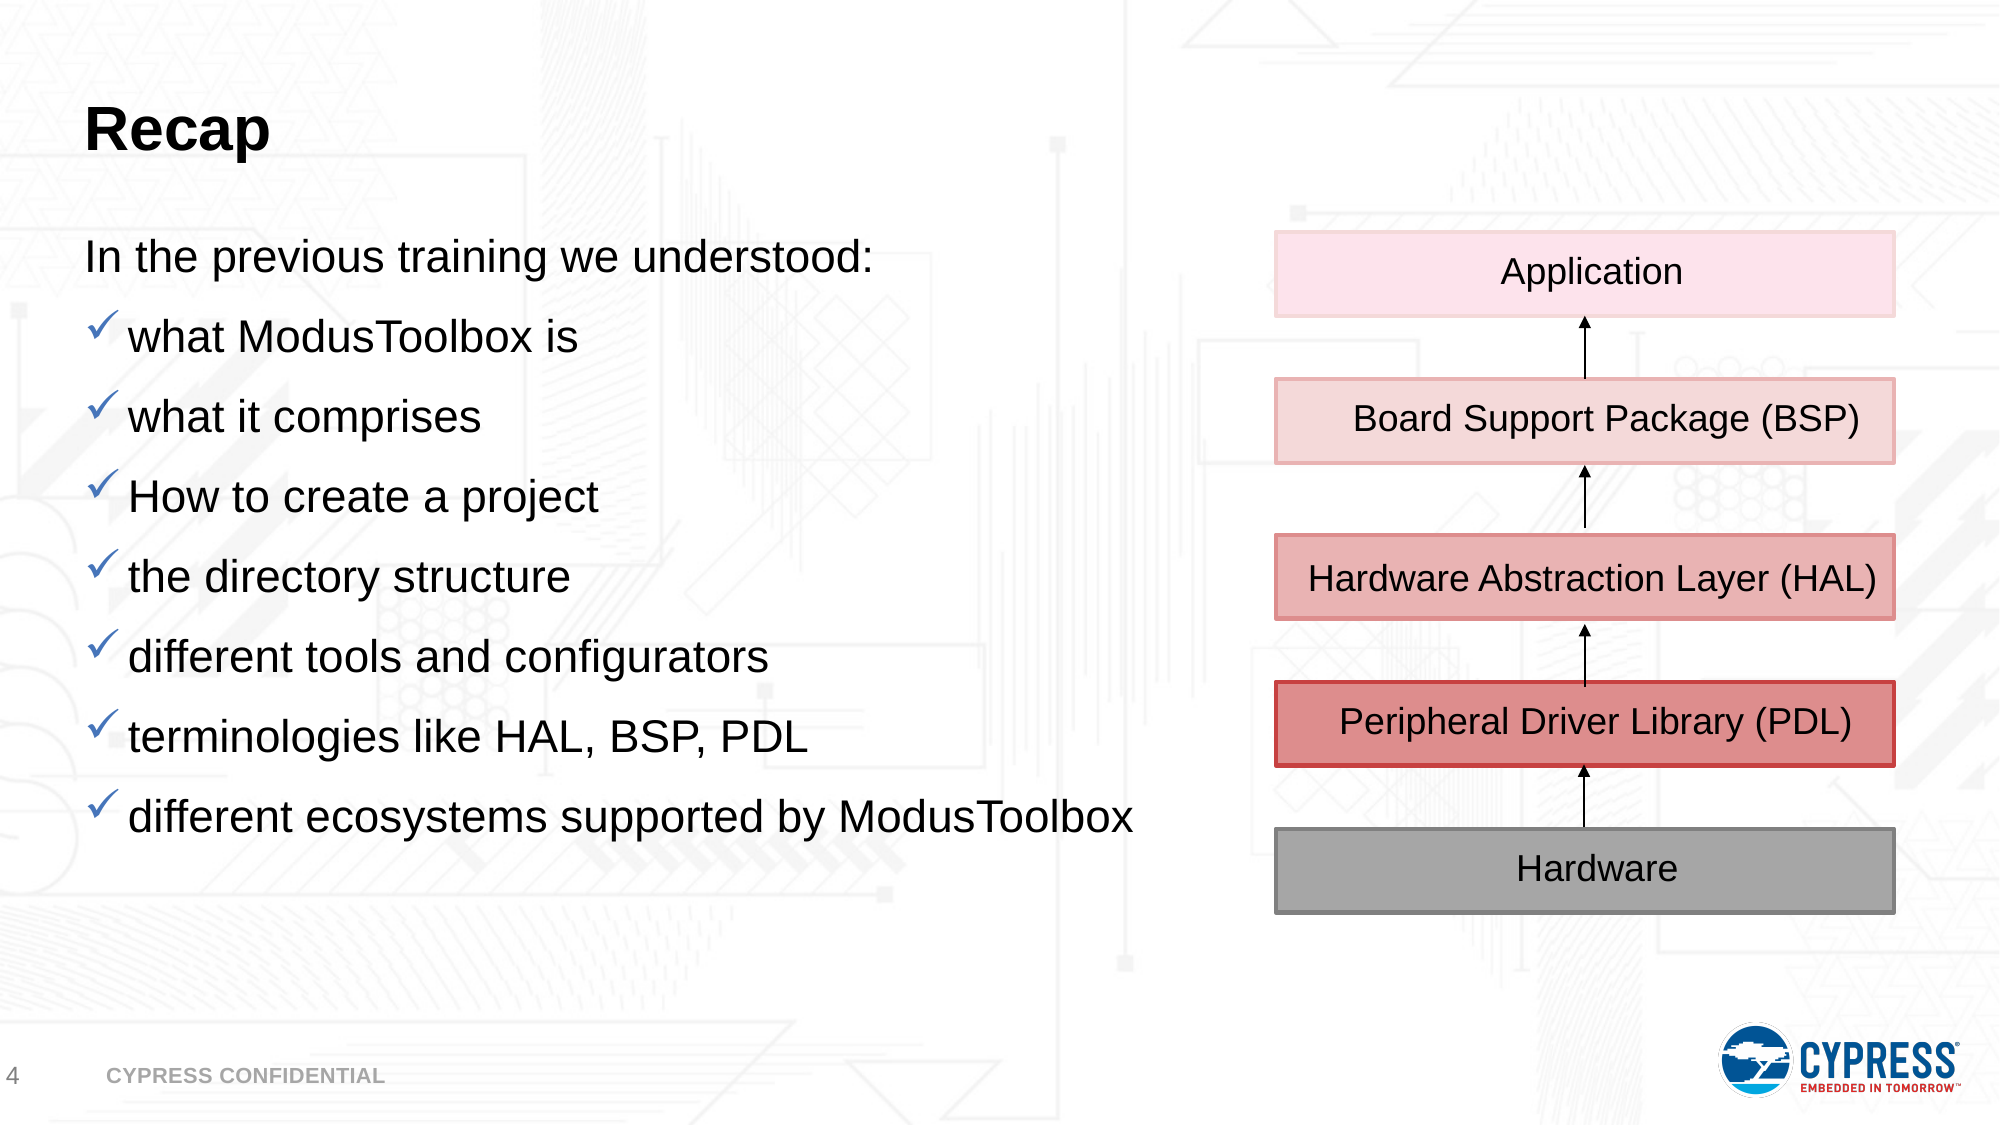

# Recap
In the previous training we understood:
what ModusToolbox is
what it comprises
How to create a project
the directory structure
different tools and configurators
terminologies like HAL, BSP, PDL
different ecosystems supported by ModusToolbox

Application

Board Support Package (BSP)

Hardware Abstraction Layer (HAL)

Peripheral Driver Library (PDL)

Hardware